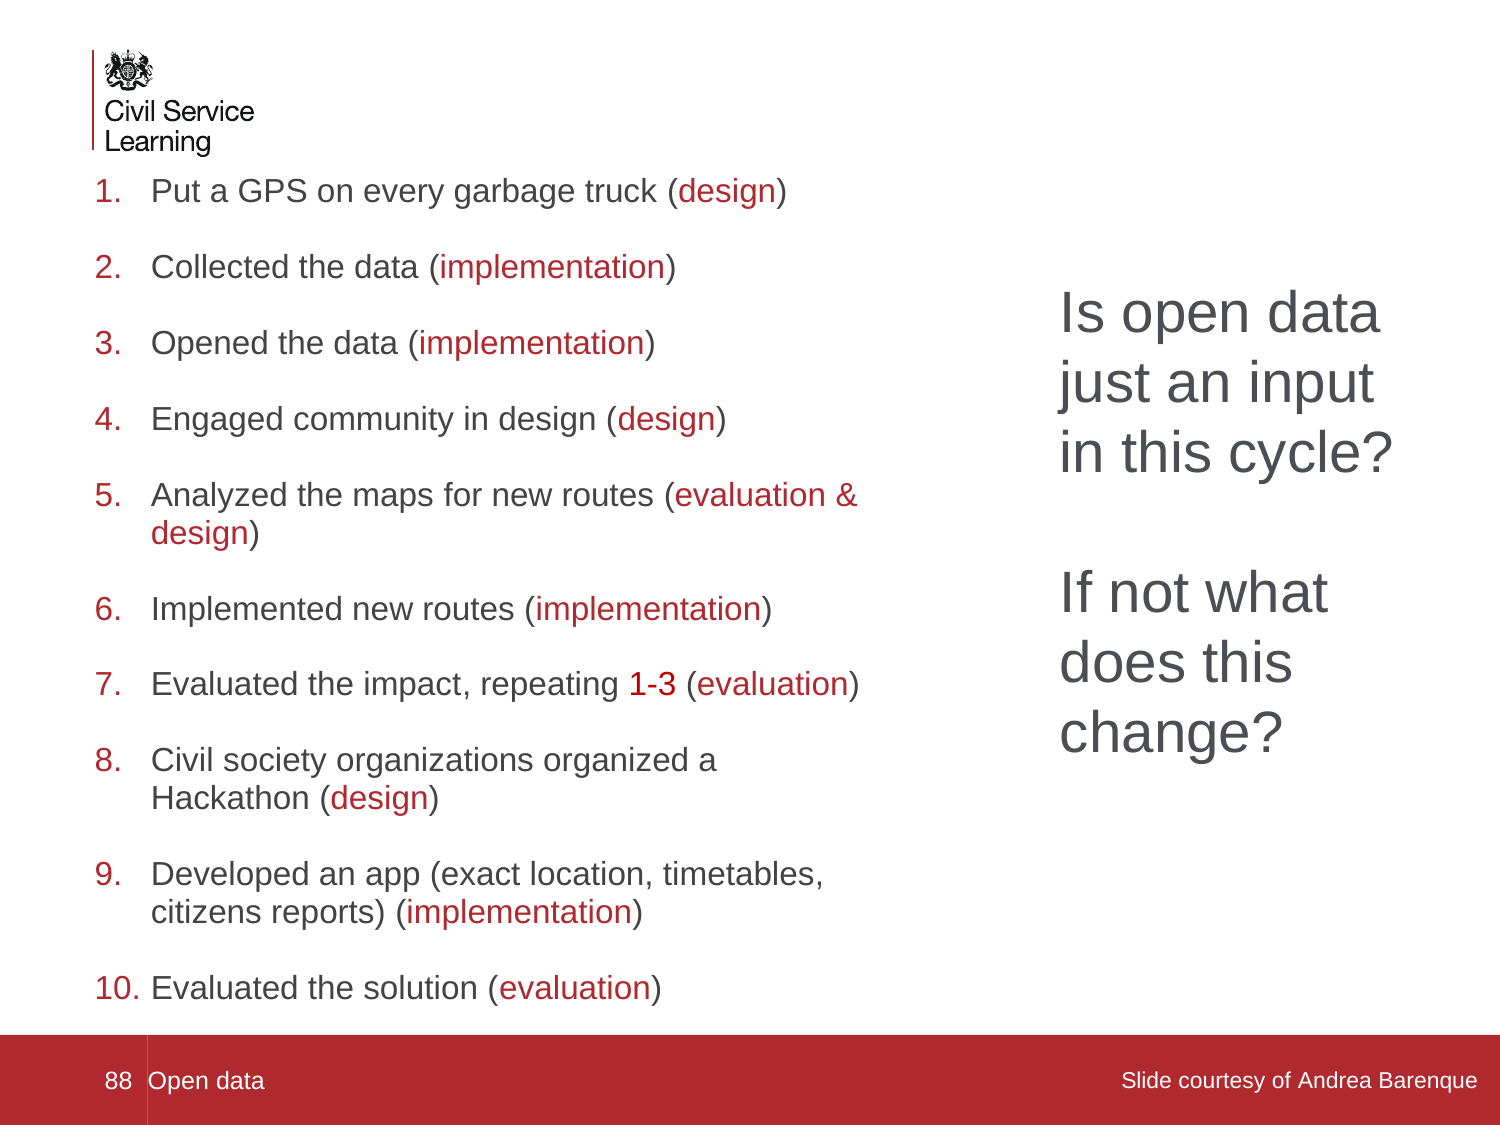

Put a GPS on every garbage truck (design)

Collected the data (implementation)

Opened the data (implementation)

Engaged community in design (design)

Analyzed the maps for new routes (evaluation & design)

Implemented new routes (implementation)

Evaluated the impact, repeating 1-3 (evaluation)

Civil society organizations organized a Hackathon (design)

Developed an app (exact location, timetables, citizens reports) (implementation)

Evaluated the solution (evaluation)
Is open data just an input in this cycle?

If not what does this change?
88
Open data
Slide courtesy of Andrea Barenque